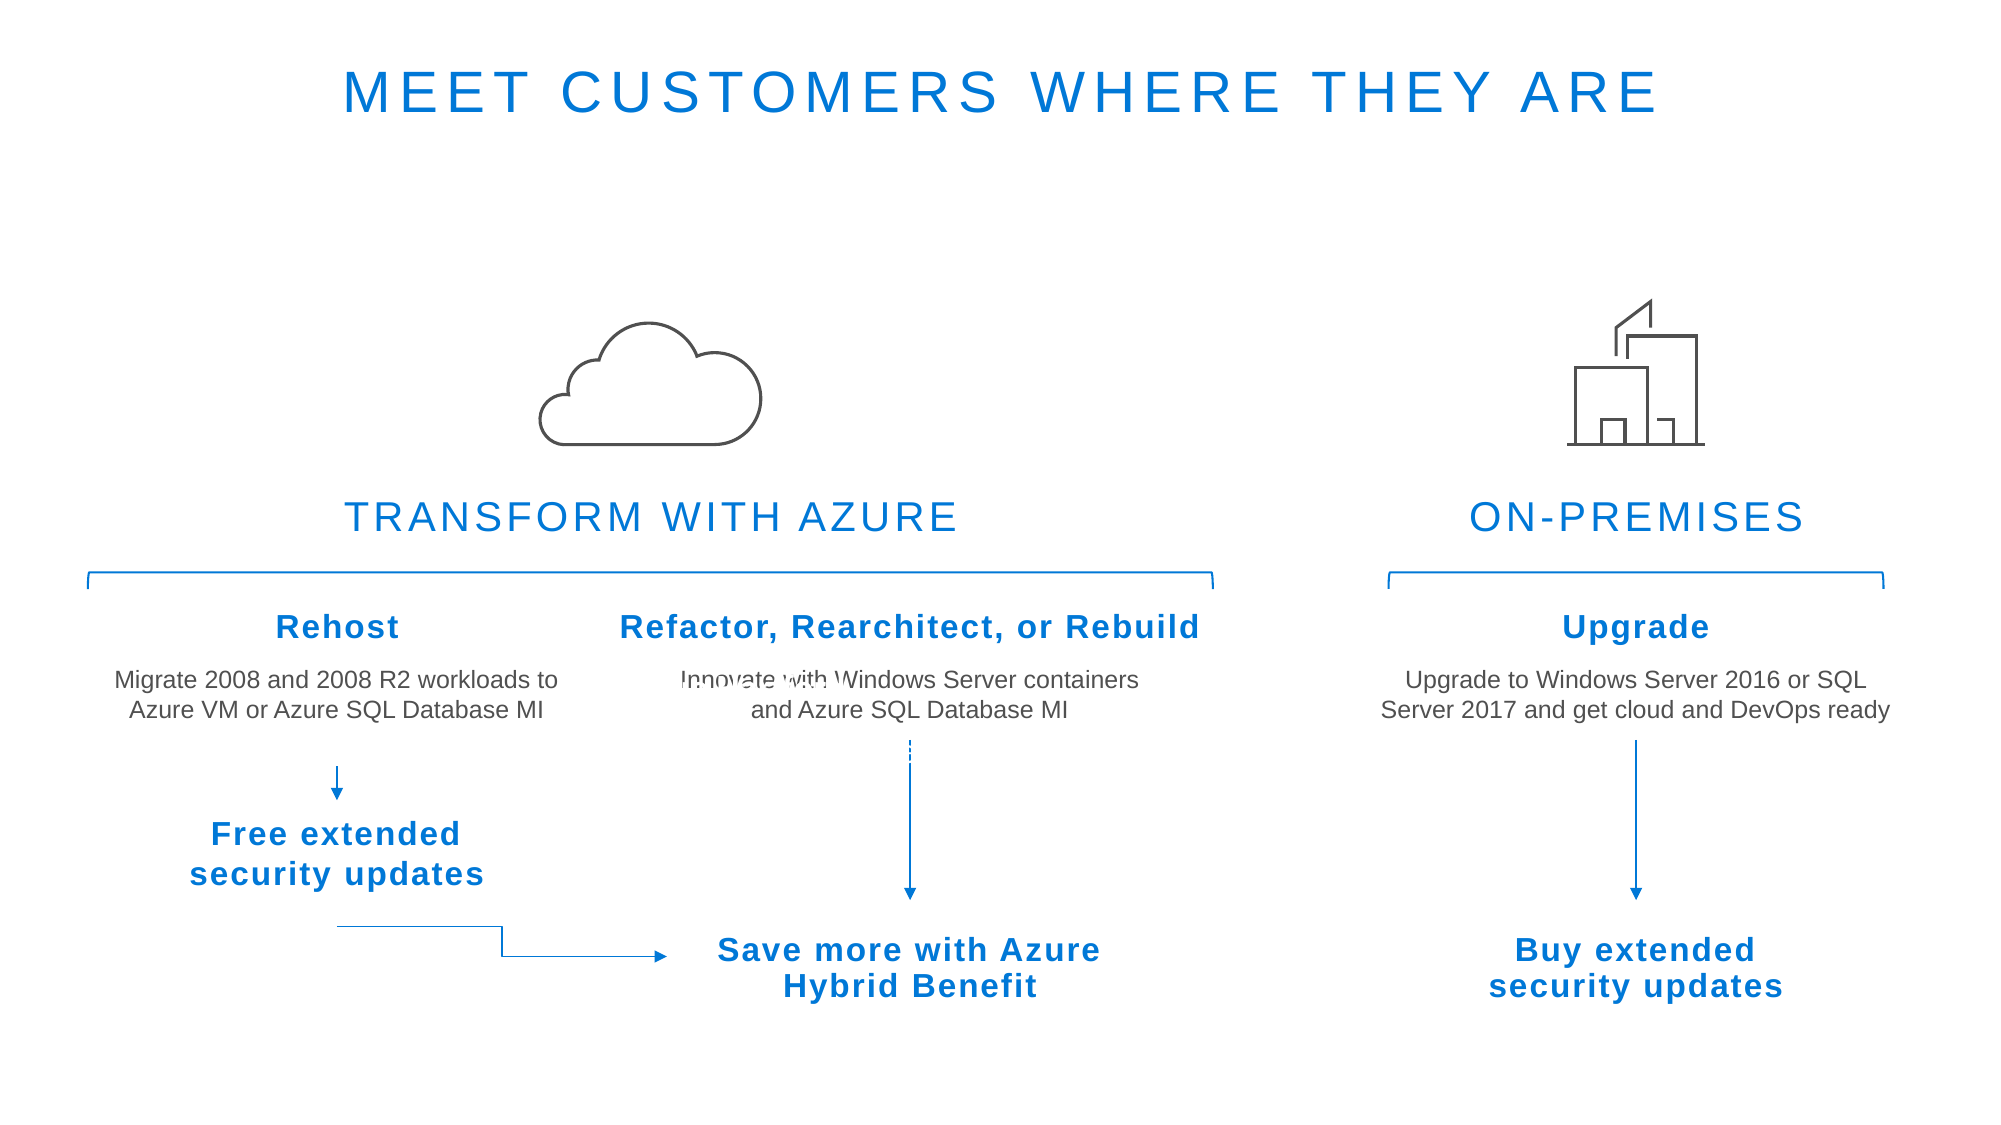

# Meet customers where they are

Transform with Azure
On-premises
Rehost
Migrate 2008 and 2008 R2 workloads to Azure VM or Azure SQL Database MI
Refactor, Rearchitect, or Rebuild
Innovate with Windows Server containers
and Azure SQL Database MI
Upgrade
Upgrade to Windows Server 2016 or SQL Server 2017 and get cloud and DevOps ready
Sue Hartford
Sr. Product Marketing Manager, Microsoft
Save more with Azure Hybrid Benefit
Buy extended security updates
Free extended security updates